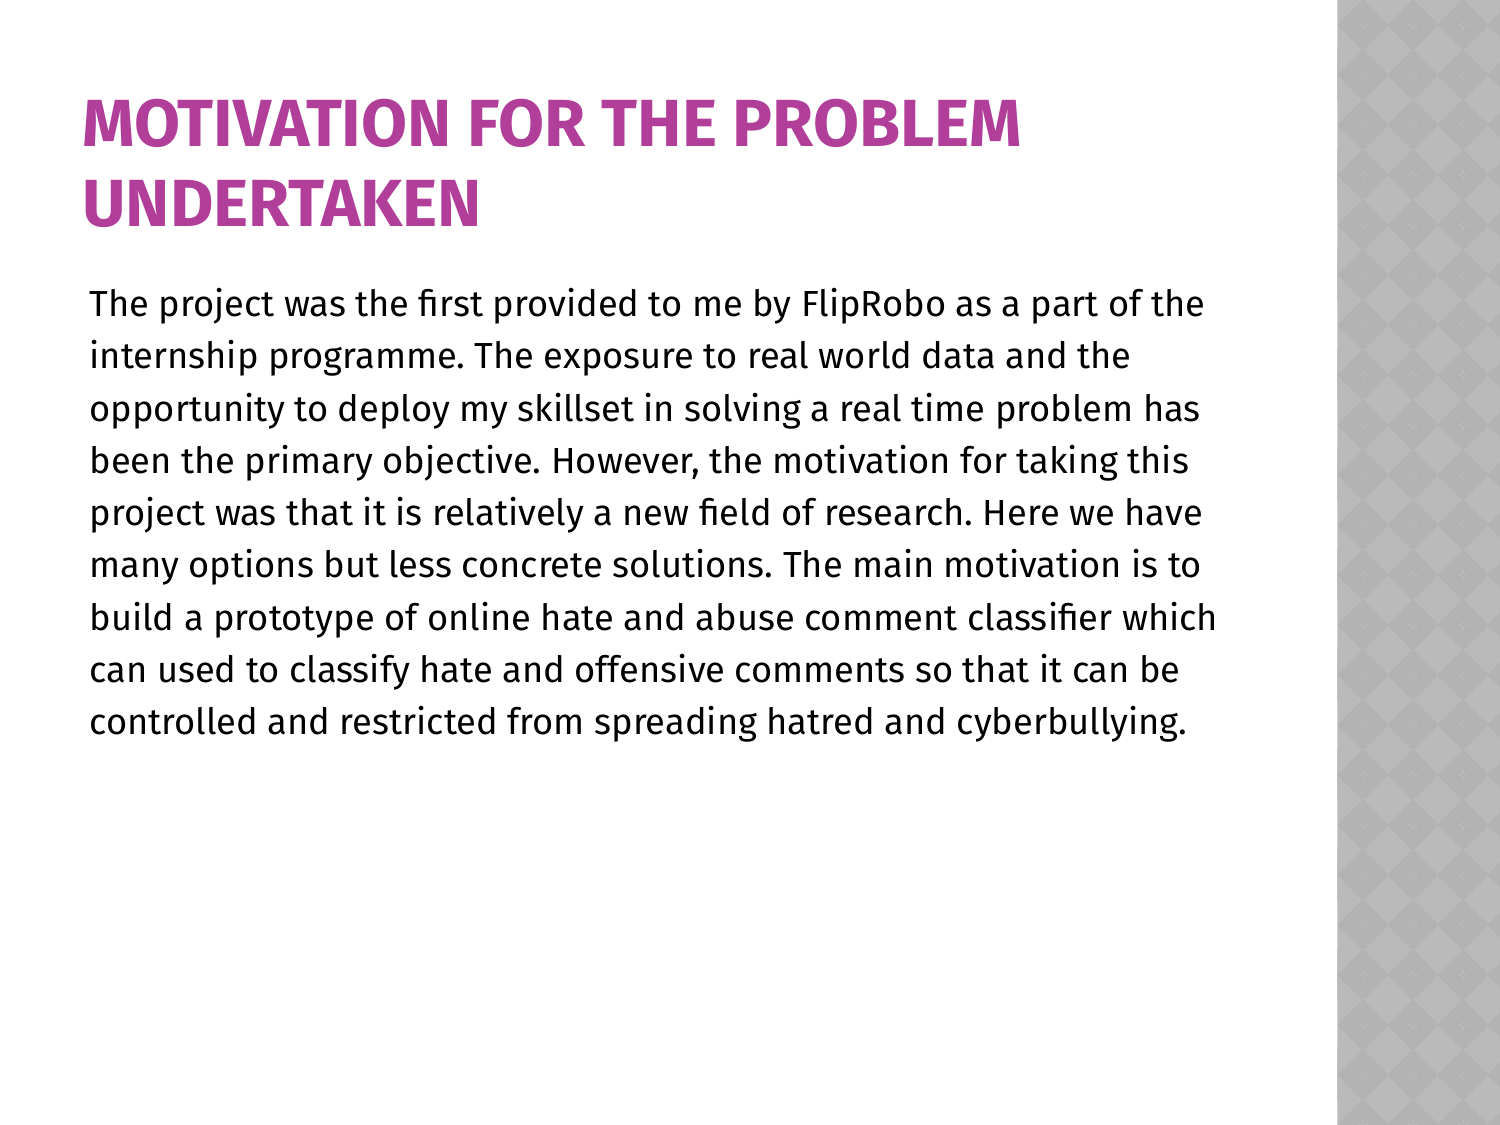

# Motivation for the Problem Undertaken
The project was the first provided to me by FlipRobo as a part of the internship programme. The exposure to real world data and the opportunity to deploy my skillset in solving a real time problem has been the primary objective. However, the motivation for taking this project was that it is relatively a new field of research. Here we have many options but less concrete solutions. The main motivation is to build a prototype of online hate and abuse comment classifier which can used to classify hate and offensive comments so that it can be controlled and restricted from spreading hatred and cyberbullying.
rt of the internship programme. The exposure to real world data and the opportunity to deploy my skillset in solving a real time problem has been the primary objective. However, the motivation for taking this project was that it is relatively a new field of research. Here we have many options but less concrete solutions. The main motivation is to build a prototype of online hate and abuse comment classifier which can used to classify hate and offensive comments so that it can be controlled and restricted from spreading hatred and cyberbullying